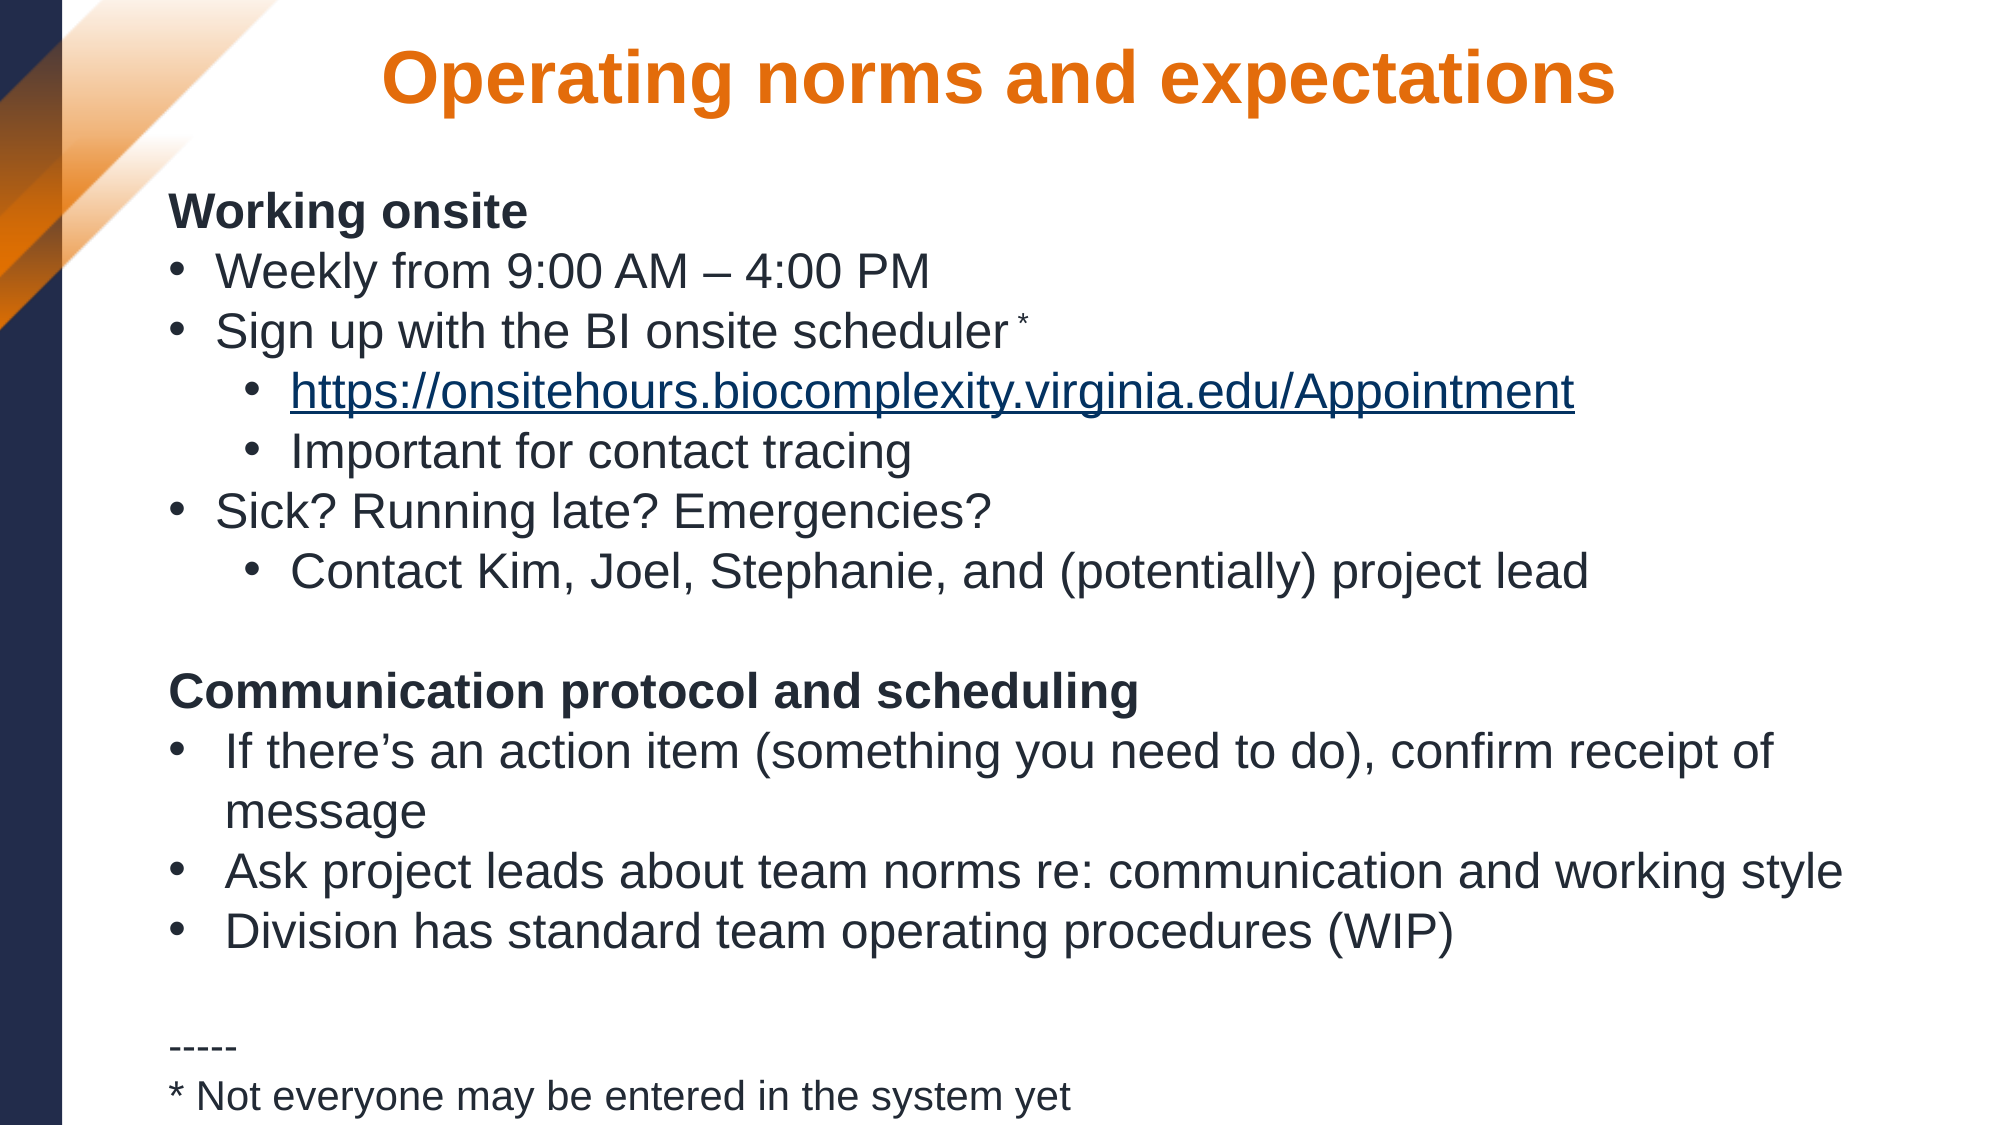

Operating norms and expectations
Working onsite
Weekly from 9:00 AM – 4:00 PM
Sign up with the BI onsite scheduler *
https://onsitehours.biocomplexity.virginia.edu/Appointment
Important for contact tracing
Sick? Running late? Emergencies?
Contact Kim, Joel, Stephanie, and (potentially) project lead

Communication protocol and scheduling
If there’s an action item (something you need to do), confirm receipt of message
Ask project leads about team norms re: communication and working style
Division has standard team operating procedures (WIP)

-----
* Not everyone may be entered in the system yet